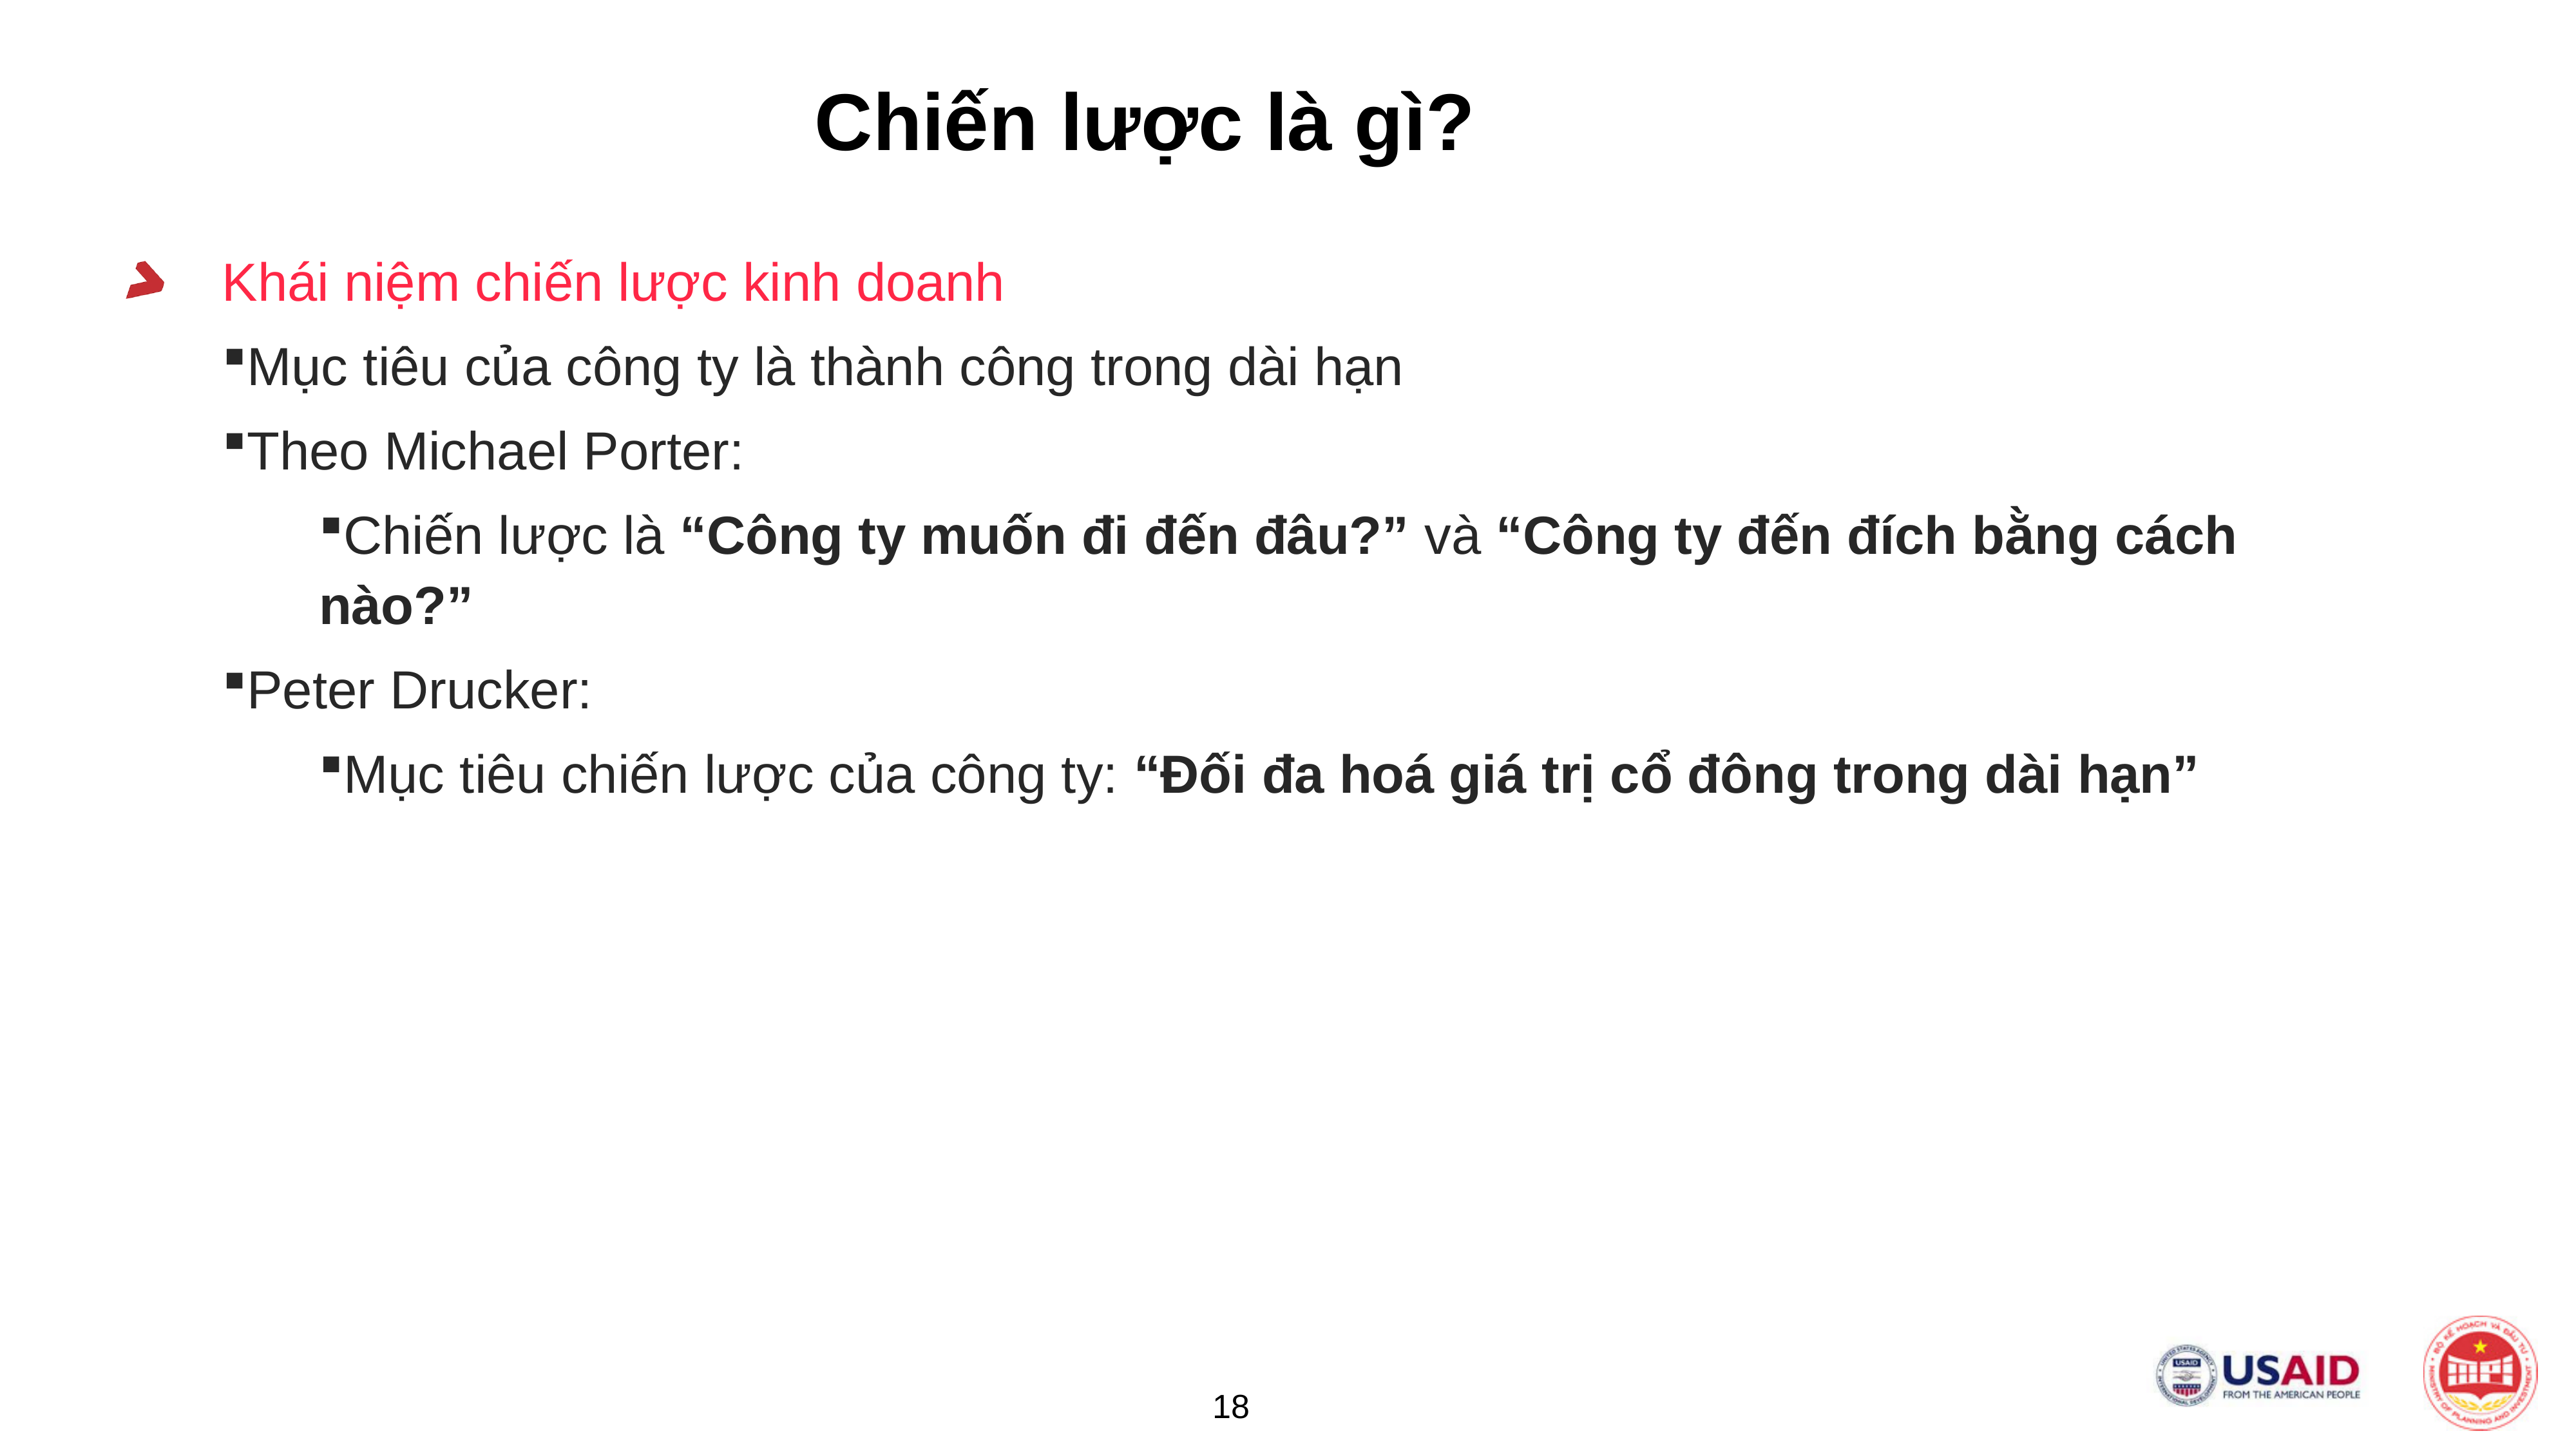

# Chiến lược là gì?
Khái niệm chiến lược kinh doanh
Mục tiêu của công ty là thành công trong dài hạn
Theo Michael Porter:
Chiến lược là “Công ty muốn đi đến đâu?” và “Công ty đến đích bằng cách nào?”
Peter Drucker:
Mục tiêu chiến lược của công ty: “Đối đa hoá giá trị cổ đông trong dài hạn”